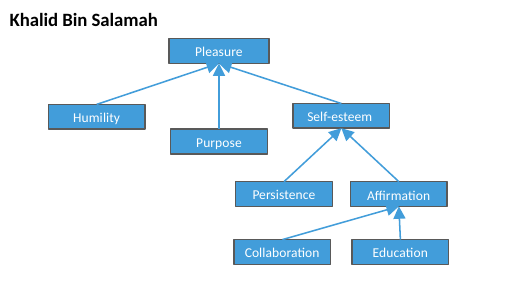

Khalid Bin Salamah
Pleasure
Self-esteem
Humility
Purpose
Persistence
Affirmation

Collaboration
Education